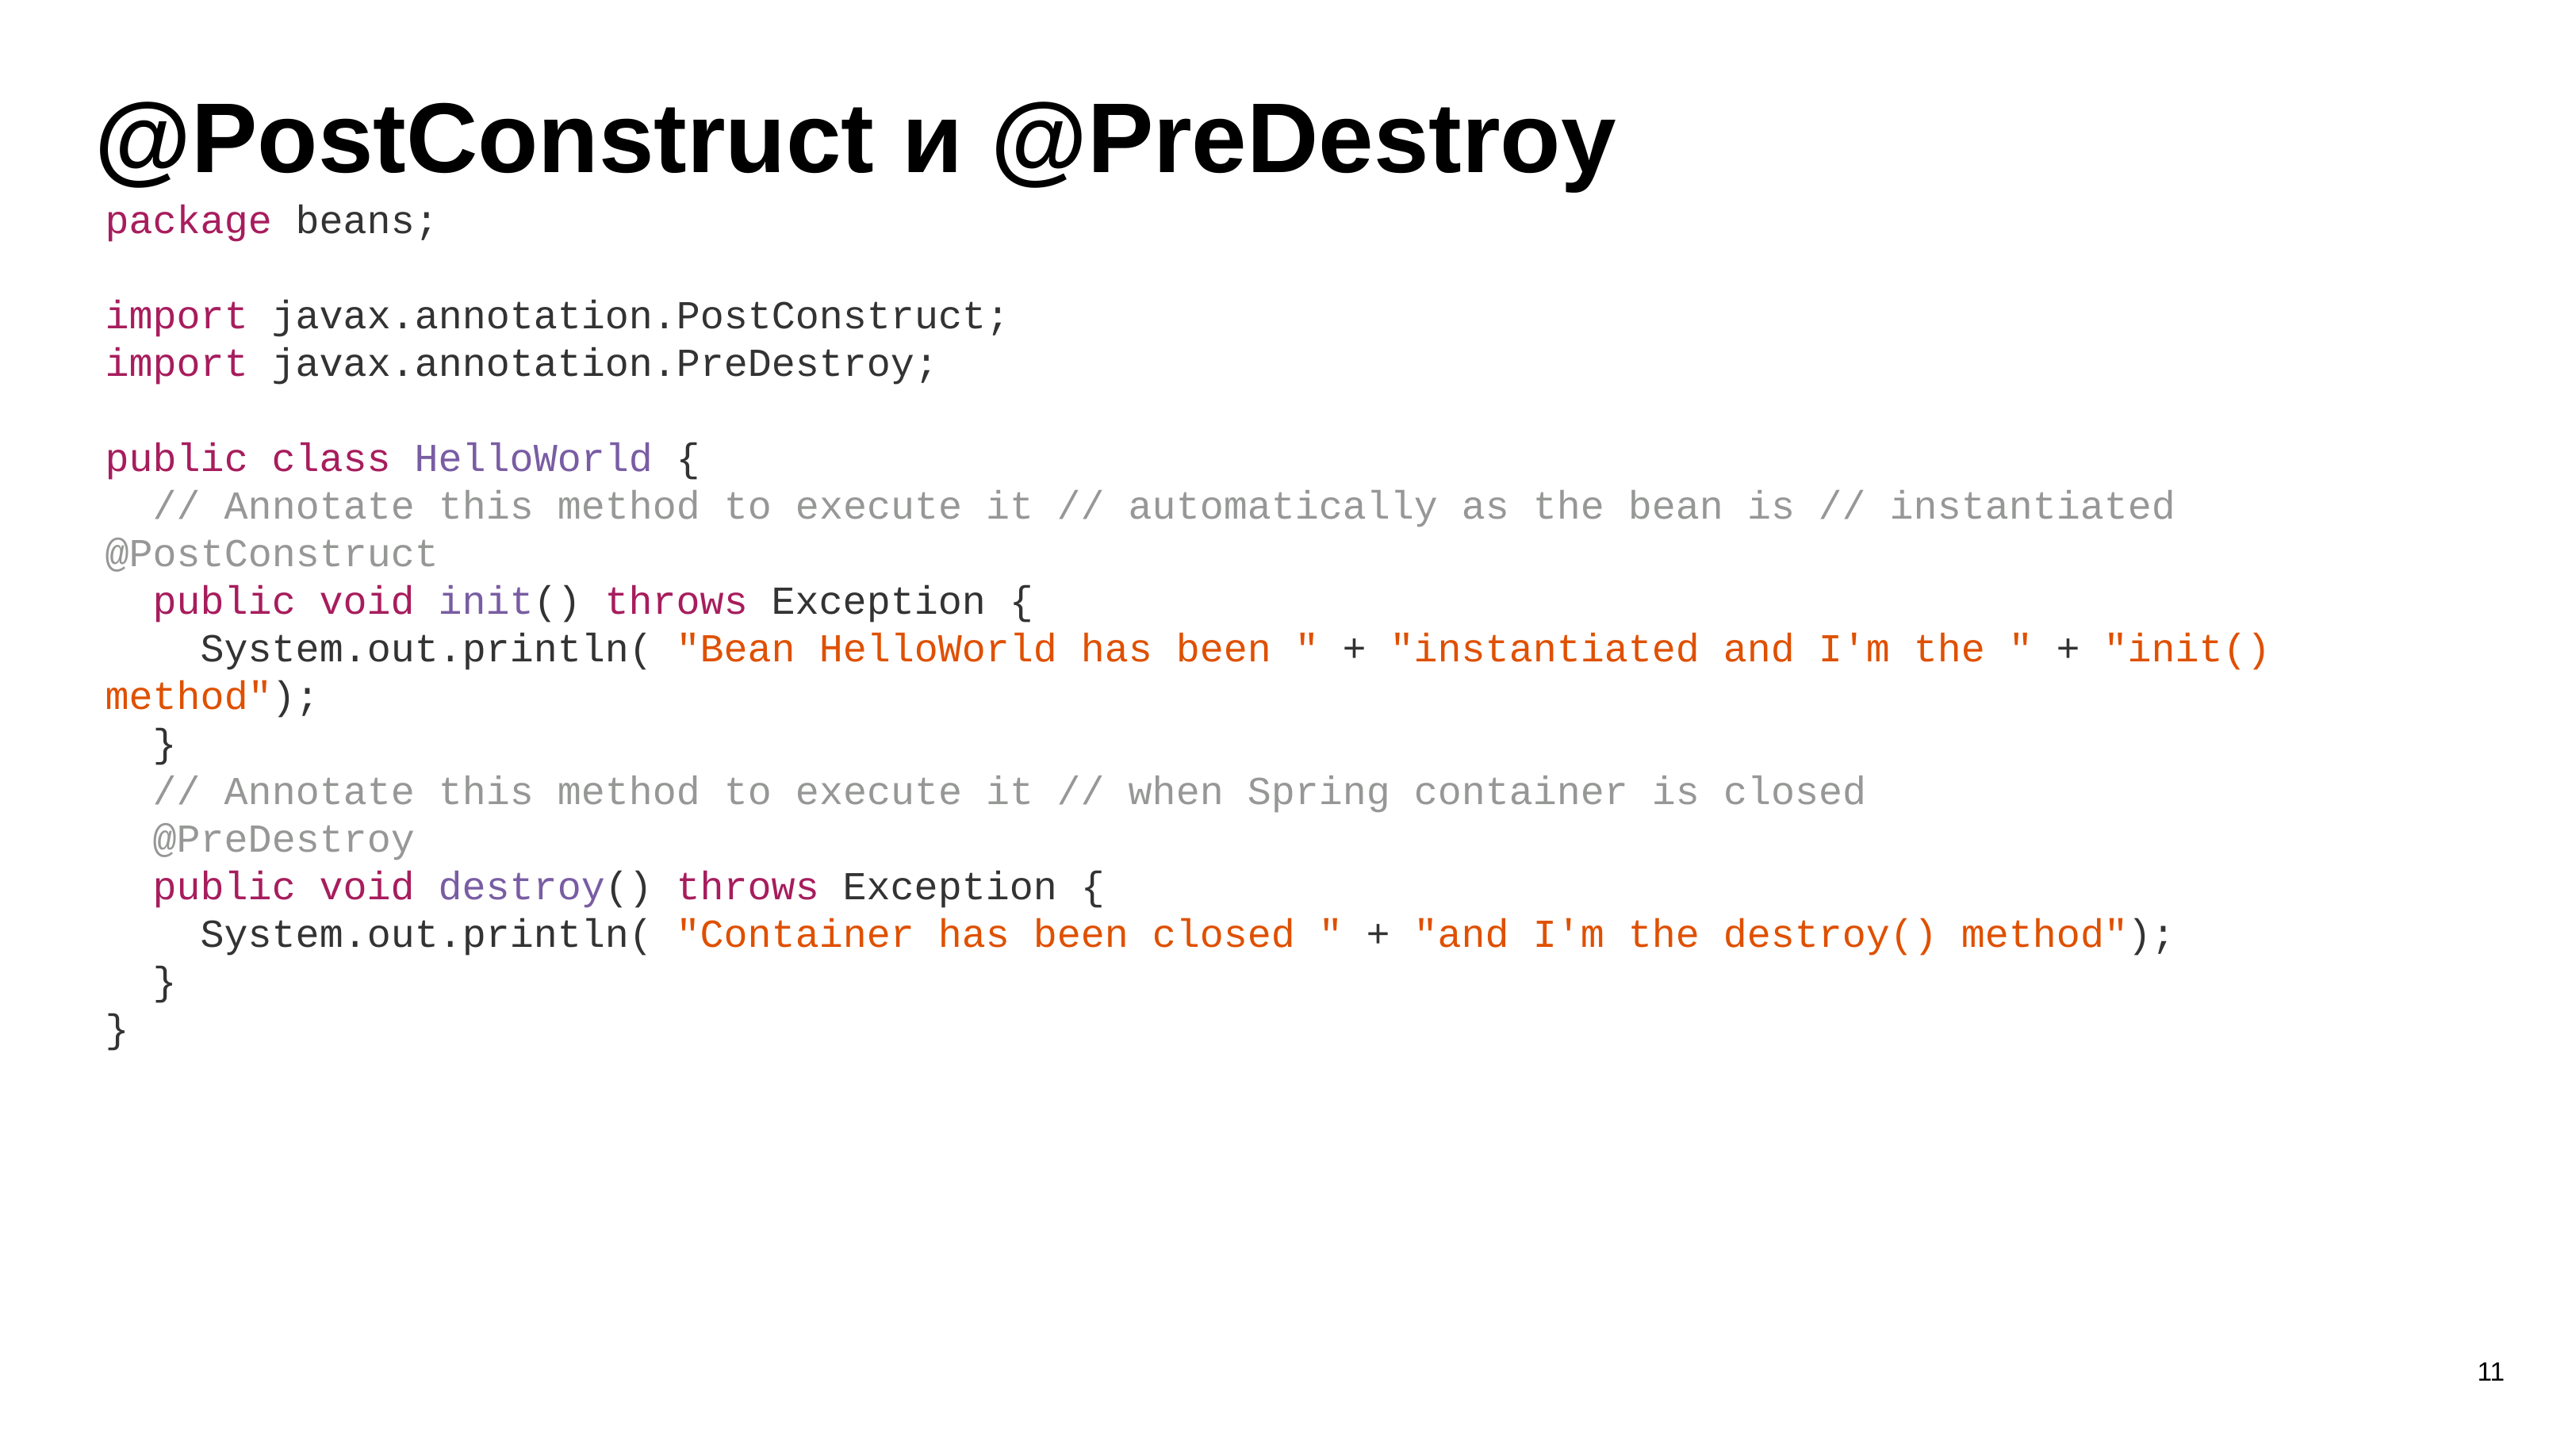

@PostConstruct и @PreDestroy
package beans;

import javax.annotation.PostConstruct;
import javax.annotation.PreDestroy;

public class HelloWorld {
  // Annotate this method to execute it // automatically as the bean is // instantiated @PostConstruct
  public void init() throws Exception {
    System.out.println( "Bean HelloWorld has been " + "instantiated and I'm the " + "init() method");
  }
  // Annotate this method to execute it // when Spring container is closed
  @PreDestroy
  public void destroy() throws Exception {
    System.out.println( "Container has been closed " + "and I'm the destroy() method");
  }
}
11